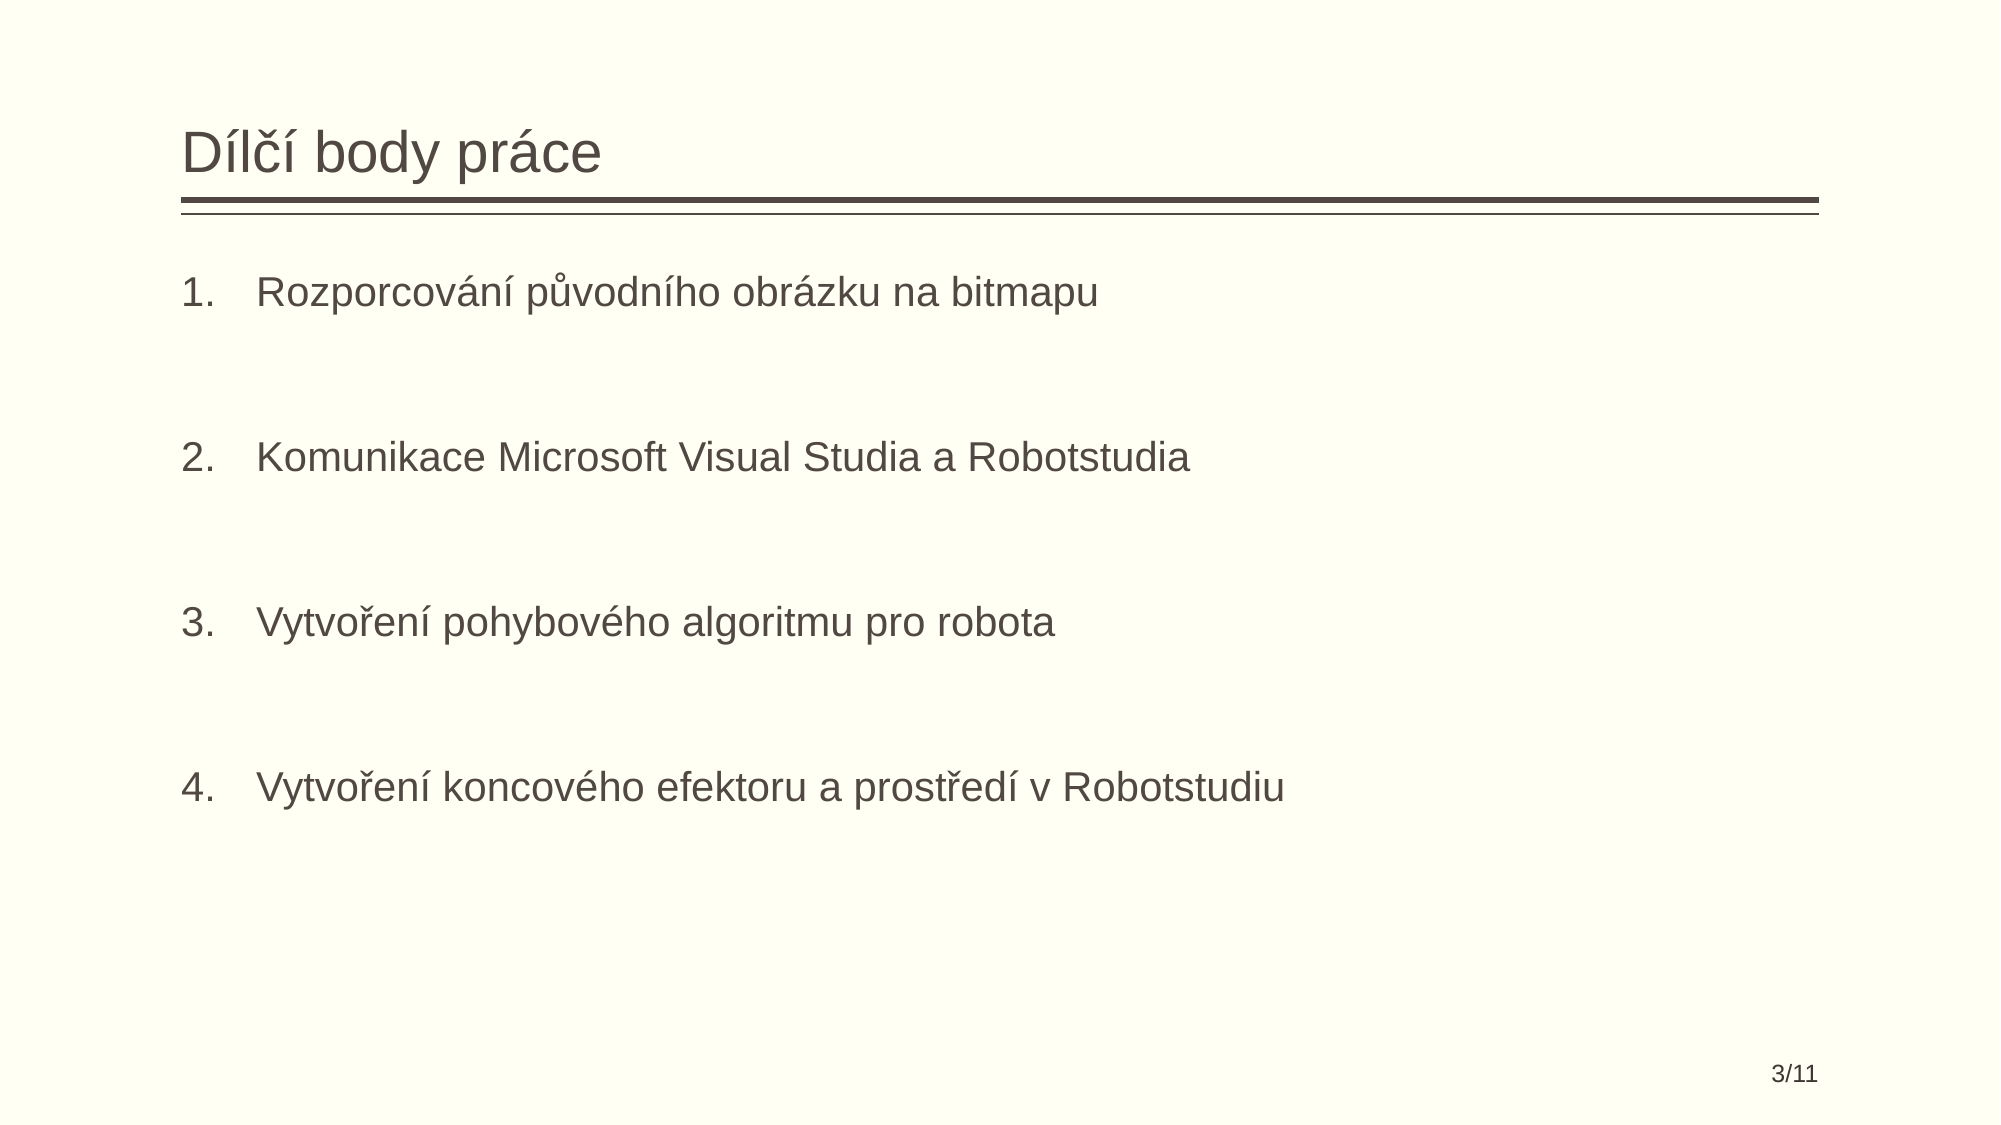

# Dílčí body práce
Rozporcování původního obrázku na bitmapu

Komunikace Microsoft Visual Studia a Robotstudia

Vytvoření pohybového algoritmu pro robota

Vytvoření koncového efektoru a prostředí v Robotstudiu
3/11